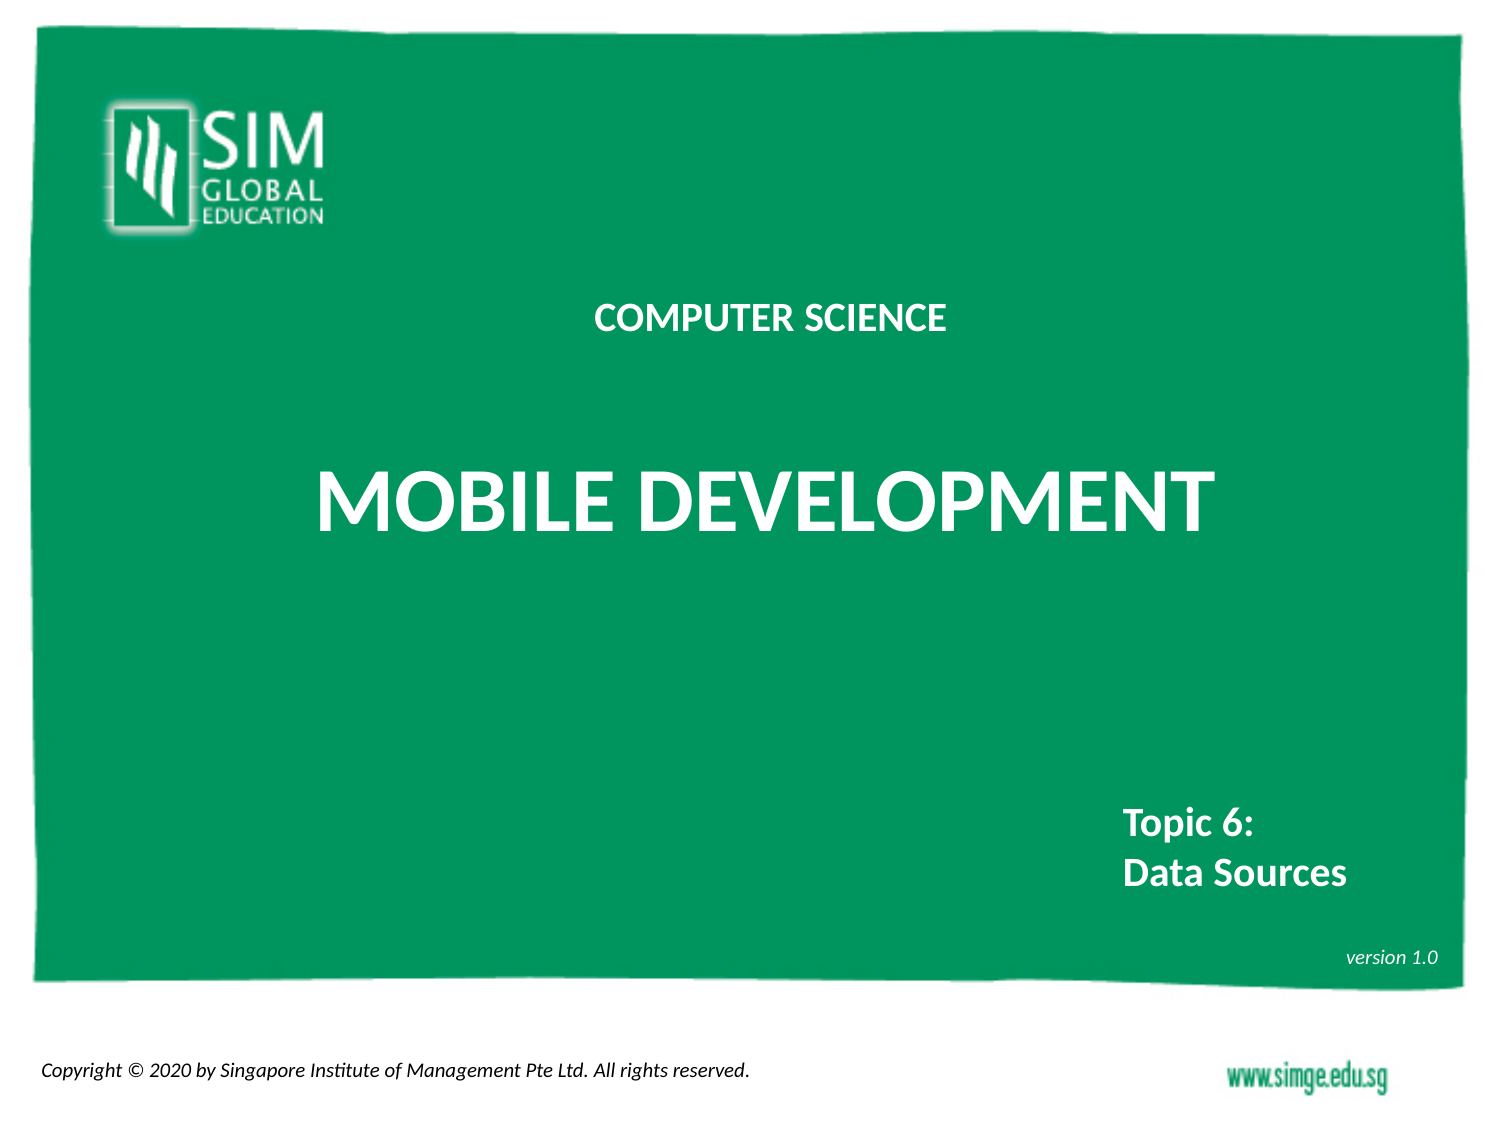

COMPUTER SCIENCE
# MOBILE DEVELOPMENT
Topic 6:
Data Sources
version 1.0
Copyright © 2020 by Singapore Institute of Management Pte Ltd. All rights reserved.